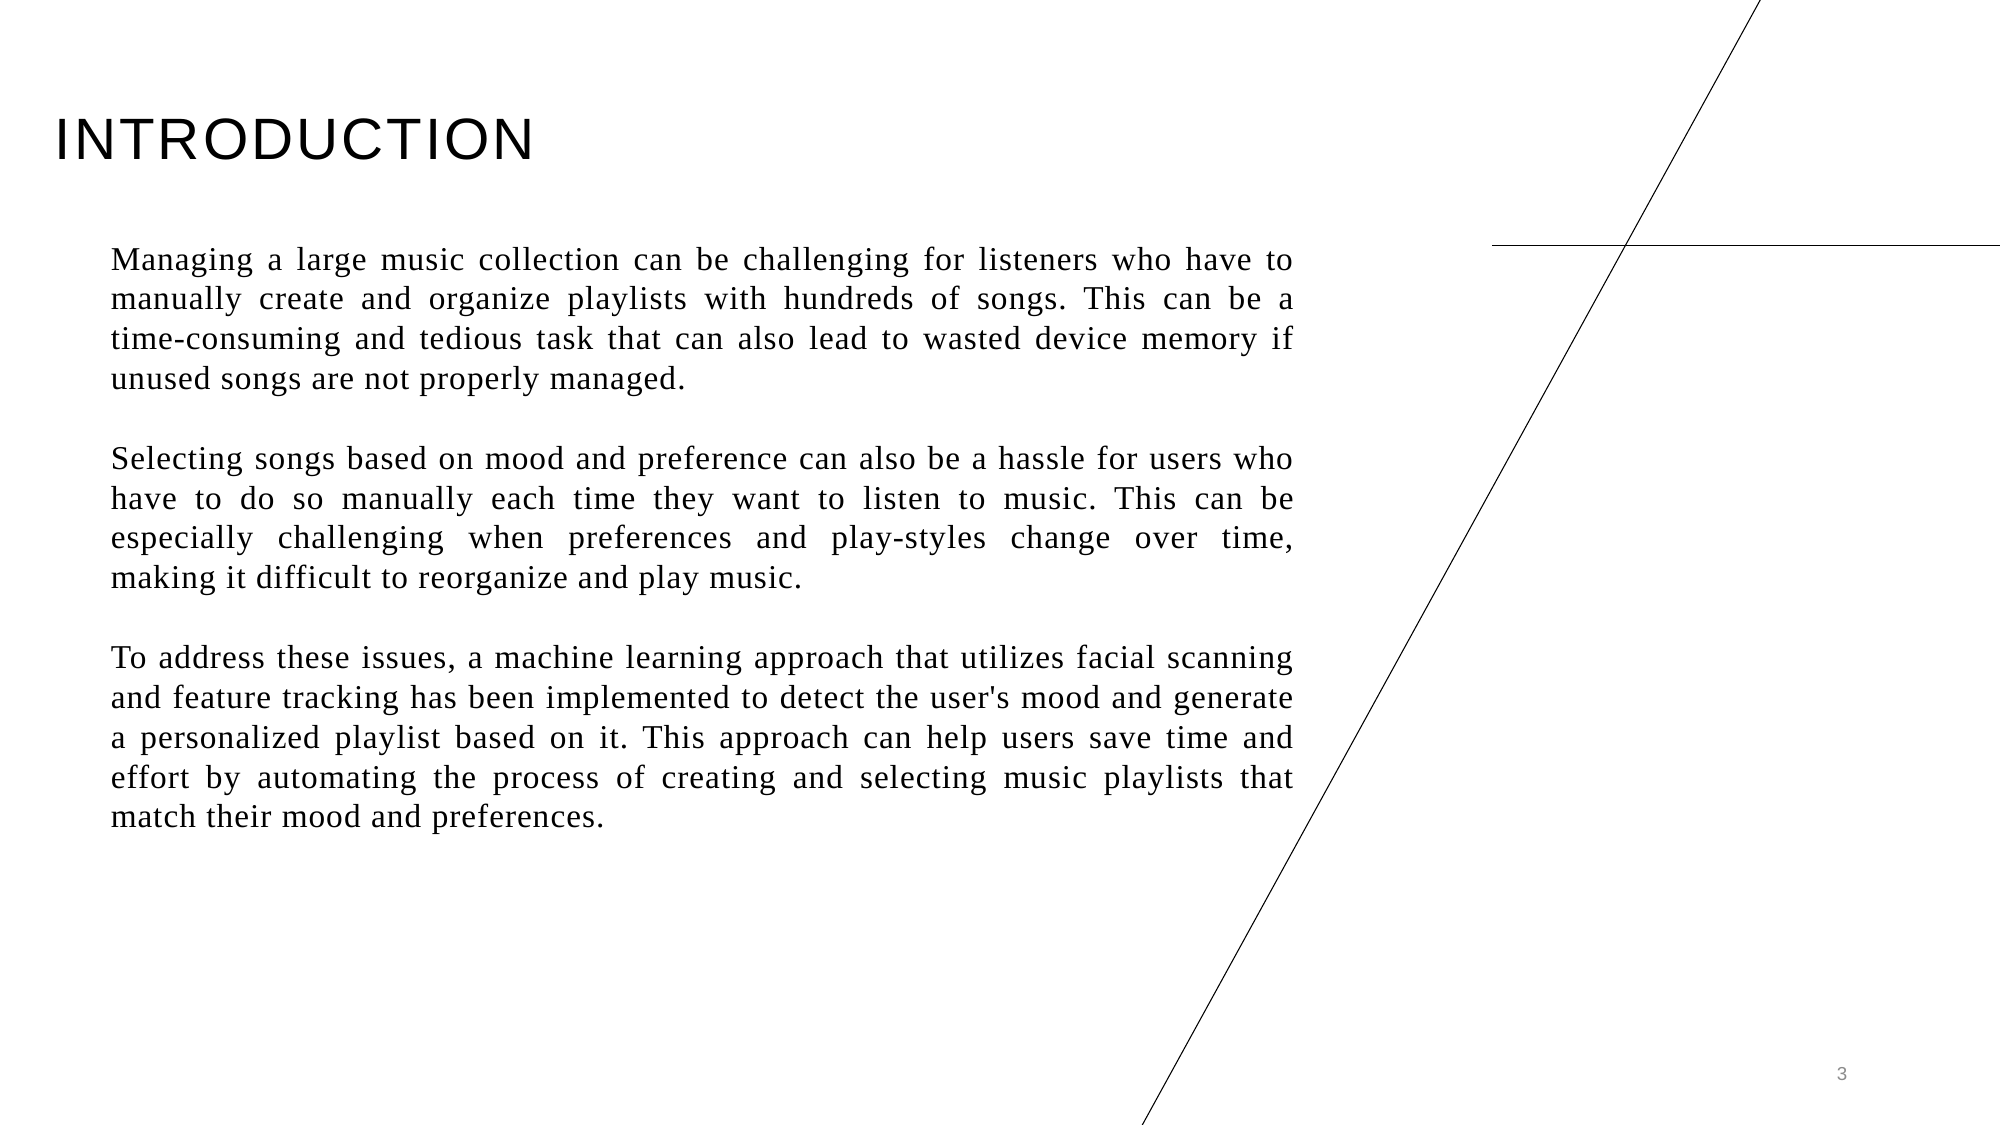

# INTRODUCTION
Managing a large music collection can be challenging for listeners who have to manually create and organize playlists with hundreds of songs. This can be a time-consuming and tedious task that can also lead to wasted device memory if unused songs are not properly managed.

Selecting songs based on mood and preference can also be a hassle for users who have to do so manually each time they want to listen to music. This can be especially challenging when preferences and play-styles change over time, making it difficult to reorganize and play music.

To address these issues, a machine learning approach that utilizes facial scanning and feature tracking has been implemented to detect the user's mood and generate a personalized playlist based on it. This approach can help users save time and effort by automating the process of creating and selecting music playlists that match their mood and preferences.

3